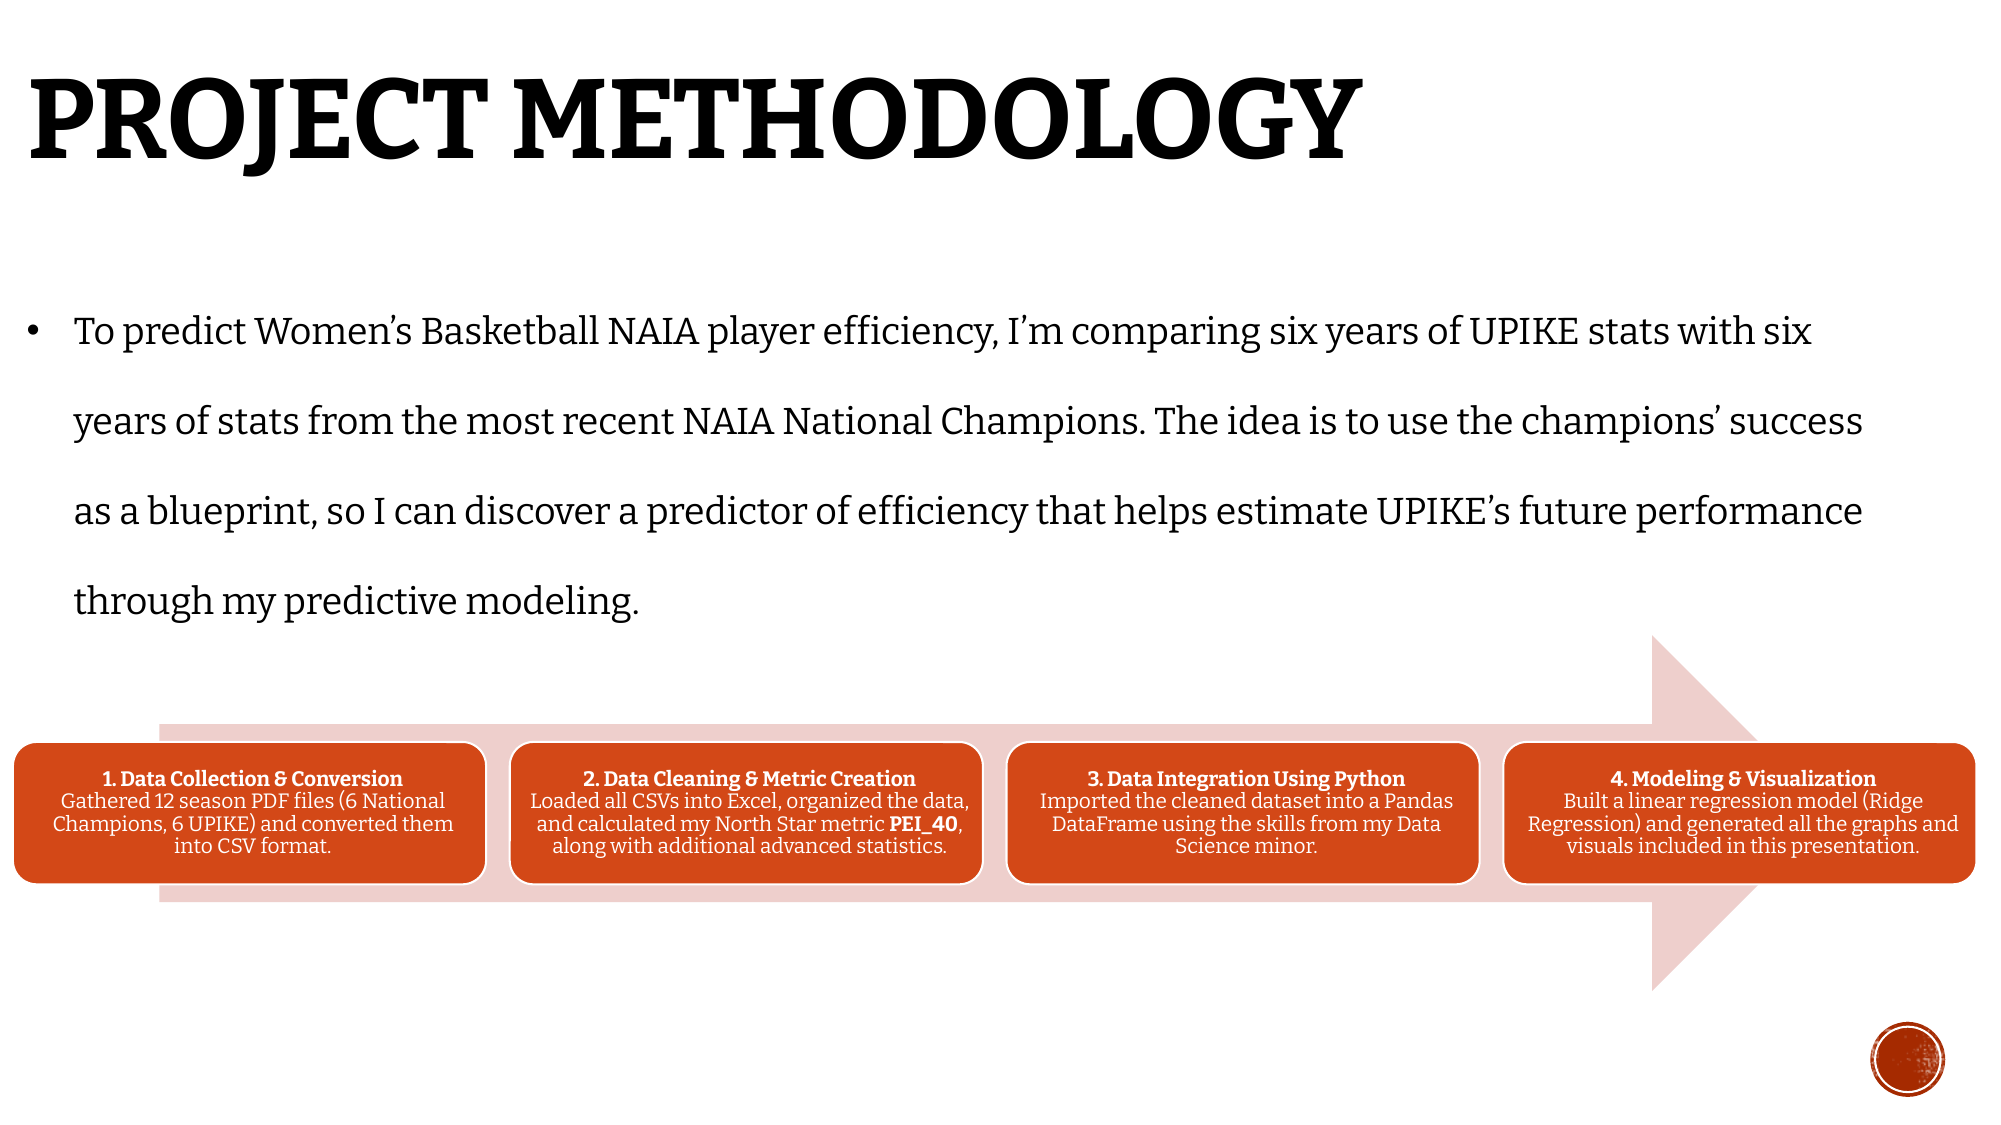

# PROJECT METHODOLOGY
To predict Women’s Basketball NAIA player efficiency, I’m comparing six years of UPIKE stats with six years of stats from the most recent NAIA National Champions. The idea is to use the champions’ success as a blueprint, so I can discover a predictor of efficiency that helps estimate UPIKE’s future performance through my predictive modeling.

1. Data Collection & Conversion
Gathered 12 season PDF files (6 National Champions, 6 UPIKE) and converted them into CSV format.
2. Data Cleaning & Metric Creation
Loaded all CSVs into Excel, organized the data, and calculated my North Star metric PEI_40, along with additional advanced statistics.
3. Data Integration Using Python
Imported the cleaned dataset into a Pandas DataFrame using the skills from my Data Science minor.
4. Modeling & Visualization
Built a linear regression model (Ridge Regression) and generated all the graphs and visuals included in this presentation.